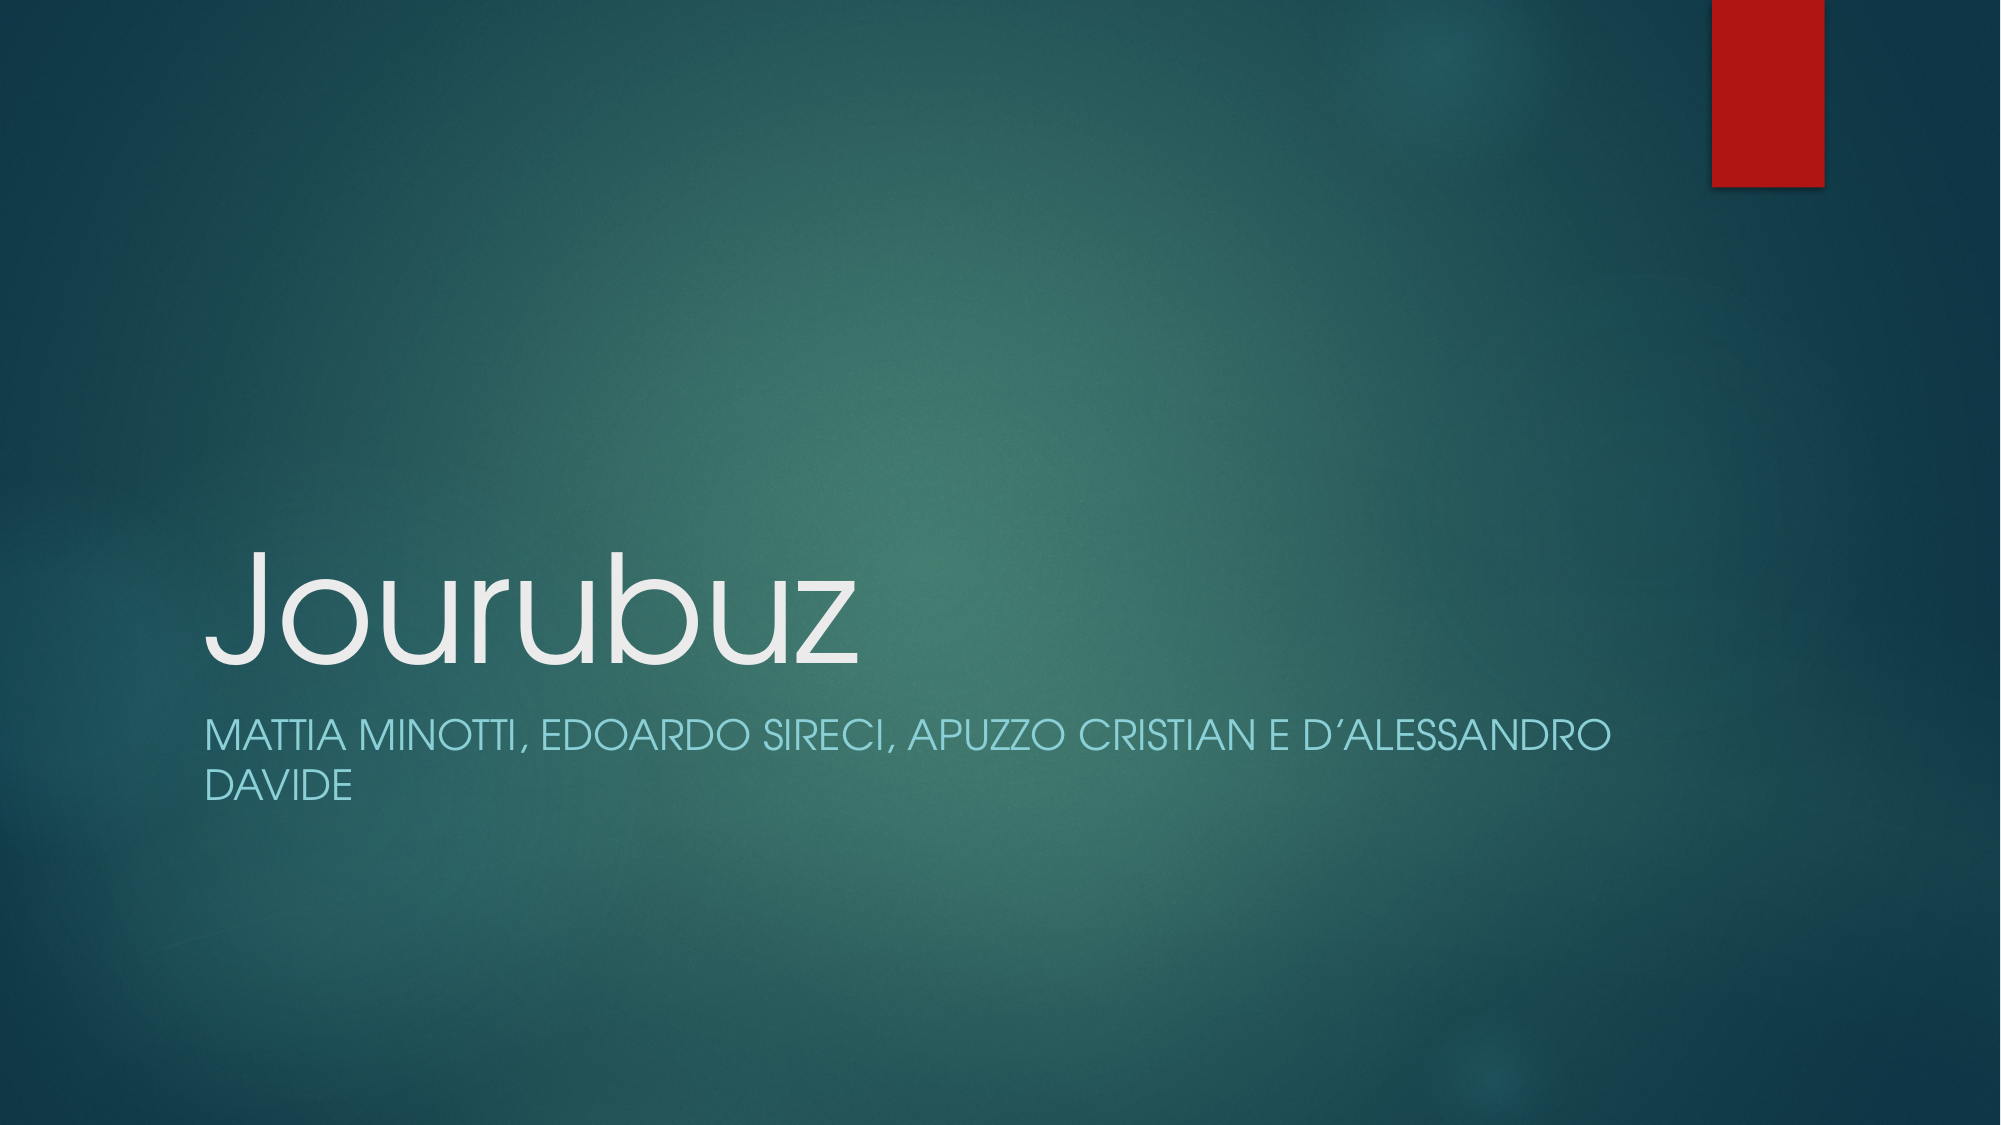

# Jourubuz
Mattia Minotti, Edoardo Sireci, Apuzzo Cristian e D’alessandro Davide